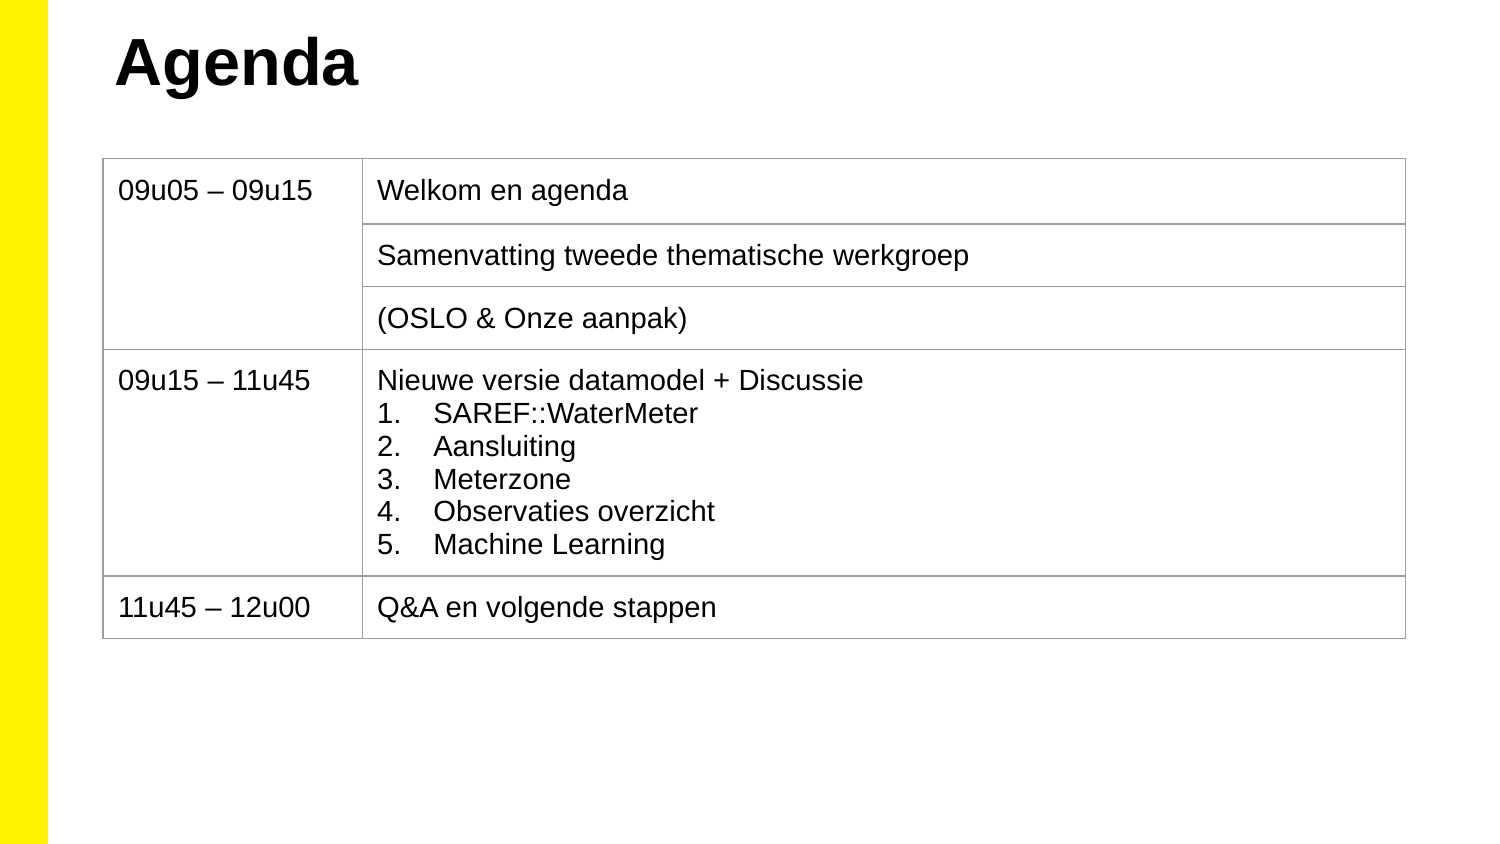

Agenda
| 09u05 – 09u15 | Welkom en agenda |
| --- | --- |
|  | Samenvatting tweede thematische werkgroep |
|  | (OSLO & Onze aanpak) |
| 09u15 – 11u45 | Nieuwe versie datamodel + Discussie SAREF::WaterMeter  Aansluiting Meterzone Observaties overzicht Machine Learning |
| 11u45 – 12u00 | Q&A en volgende stappen |